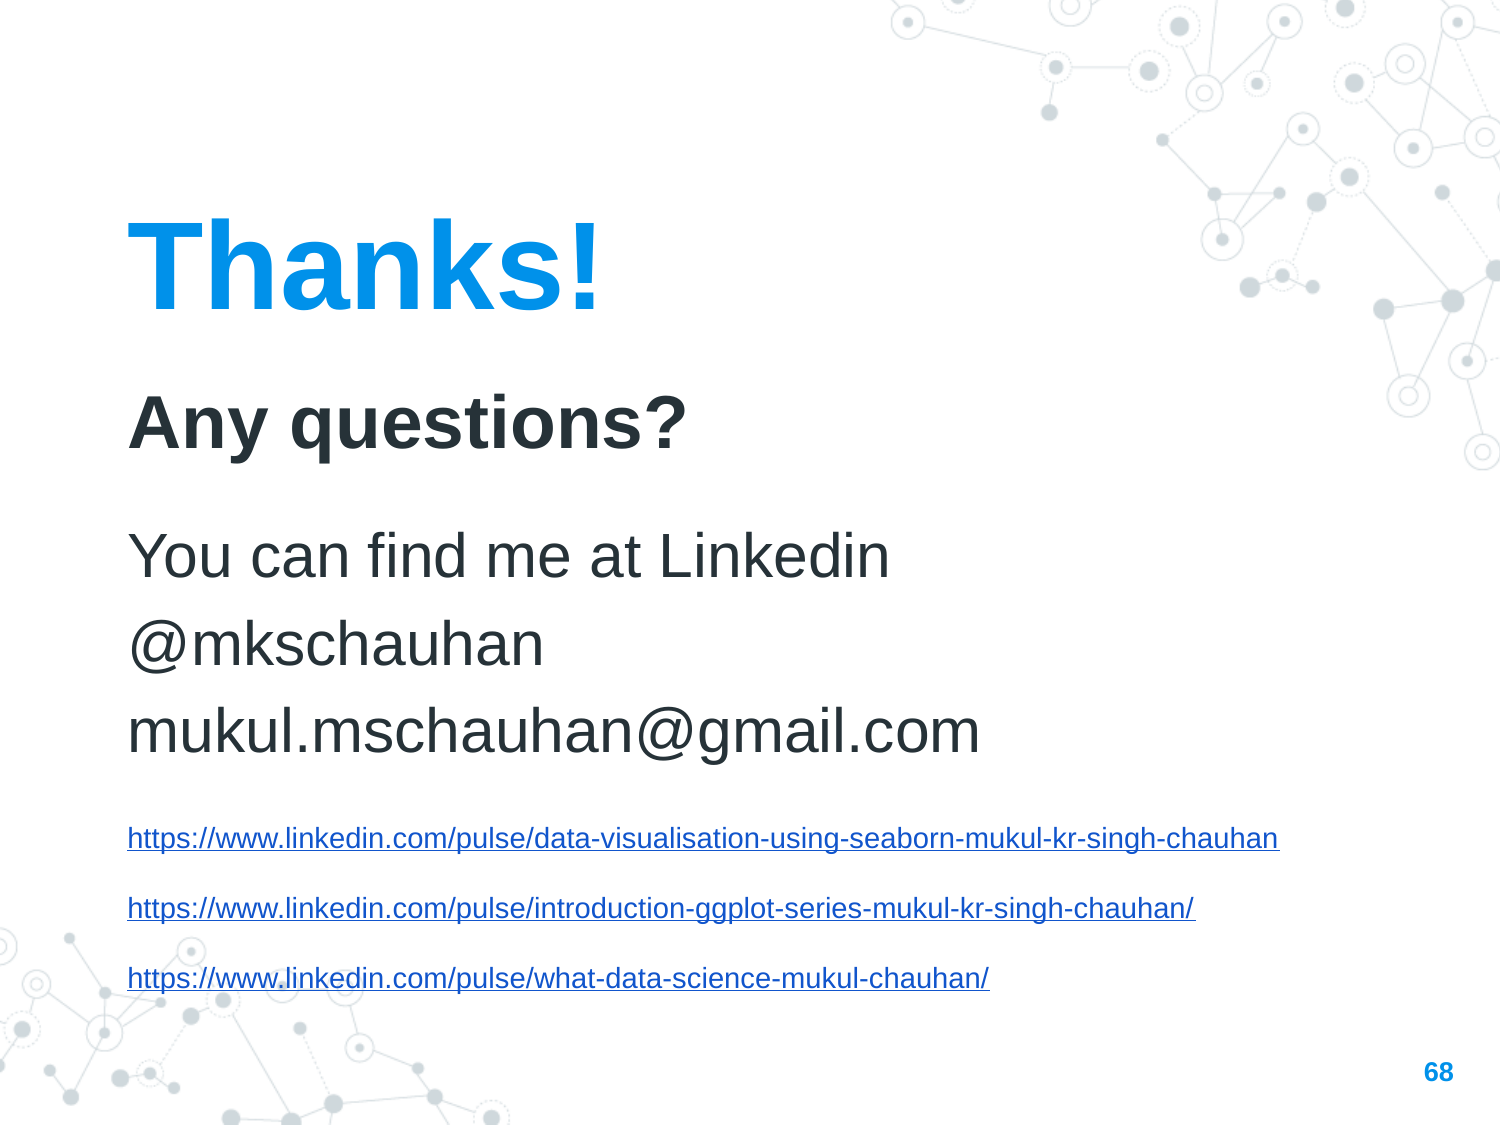

Thanks!
Any questions?
You can find me at Linkedin
@mkschauhan
mukul.mschauhan@gmail.com
https://www.linkedin.com/pulse/data-visualisation-using-seaborn-mukul-kr-singh-chauhan

https://www.linkedin.com/pulse/introduction-ggplot-series-mukul-kr-singh-chauhan/

https://www.linkedin.com/pulse/what-data-science-mukul-chauhan/

68